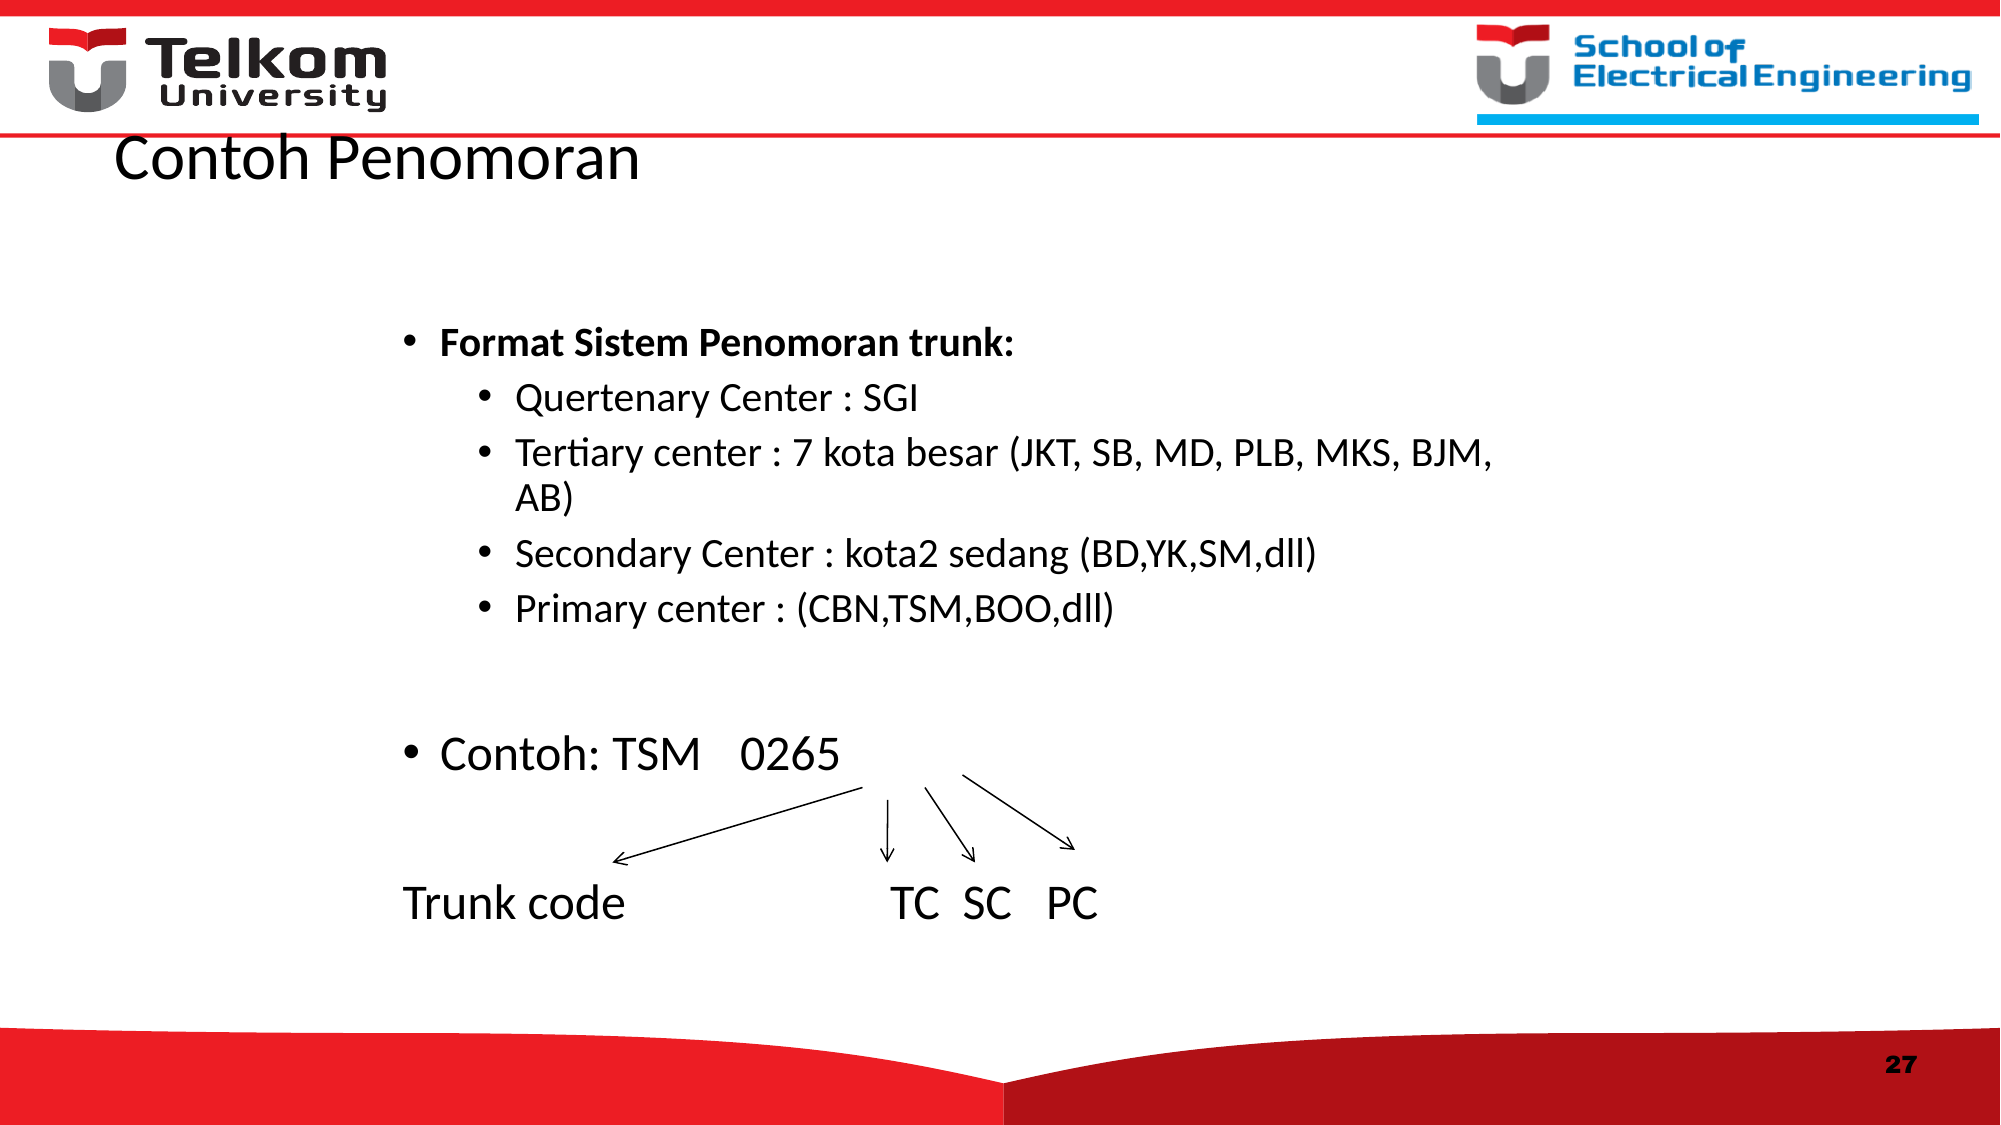

# Contoh Penomoran
Format Sistem Penomoran trunk:
Quertenary Center : SGI
Tertiary center : 7 kota besar (JKT, SB, MD, PLB, MKS, BJM, AB)
Secondary Center : kota2 sedang (BD,YK,SM,dll)
Primary center : (CBN,TSM,BOO,dll)

Contoh: TSM	0265

Trunk code  		TC  SC   PC
27